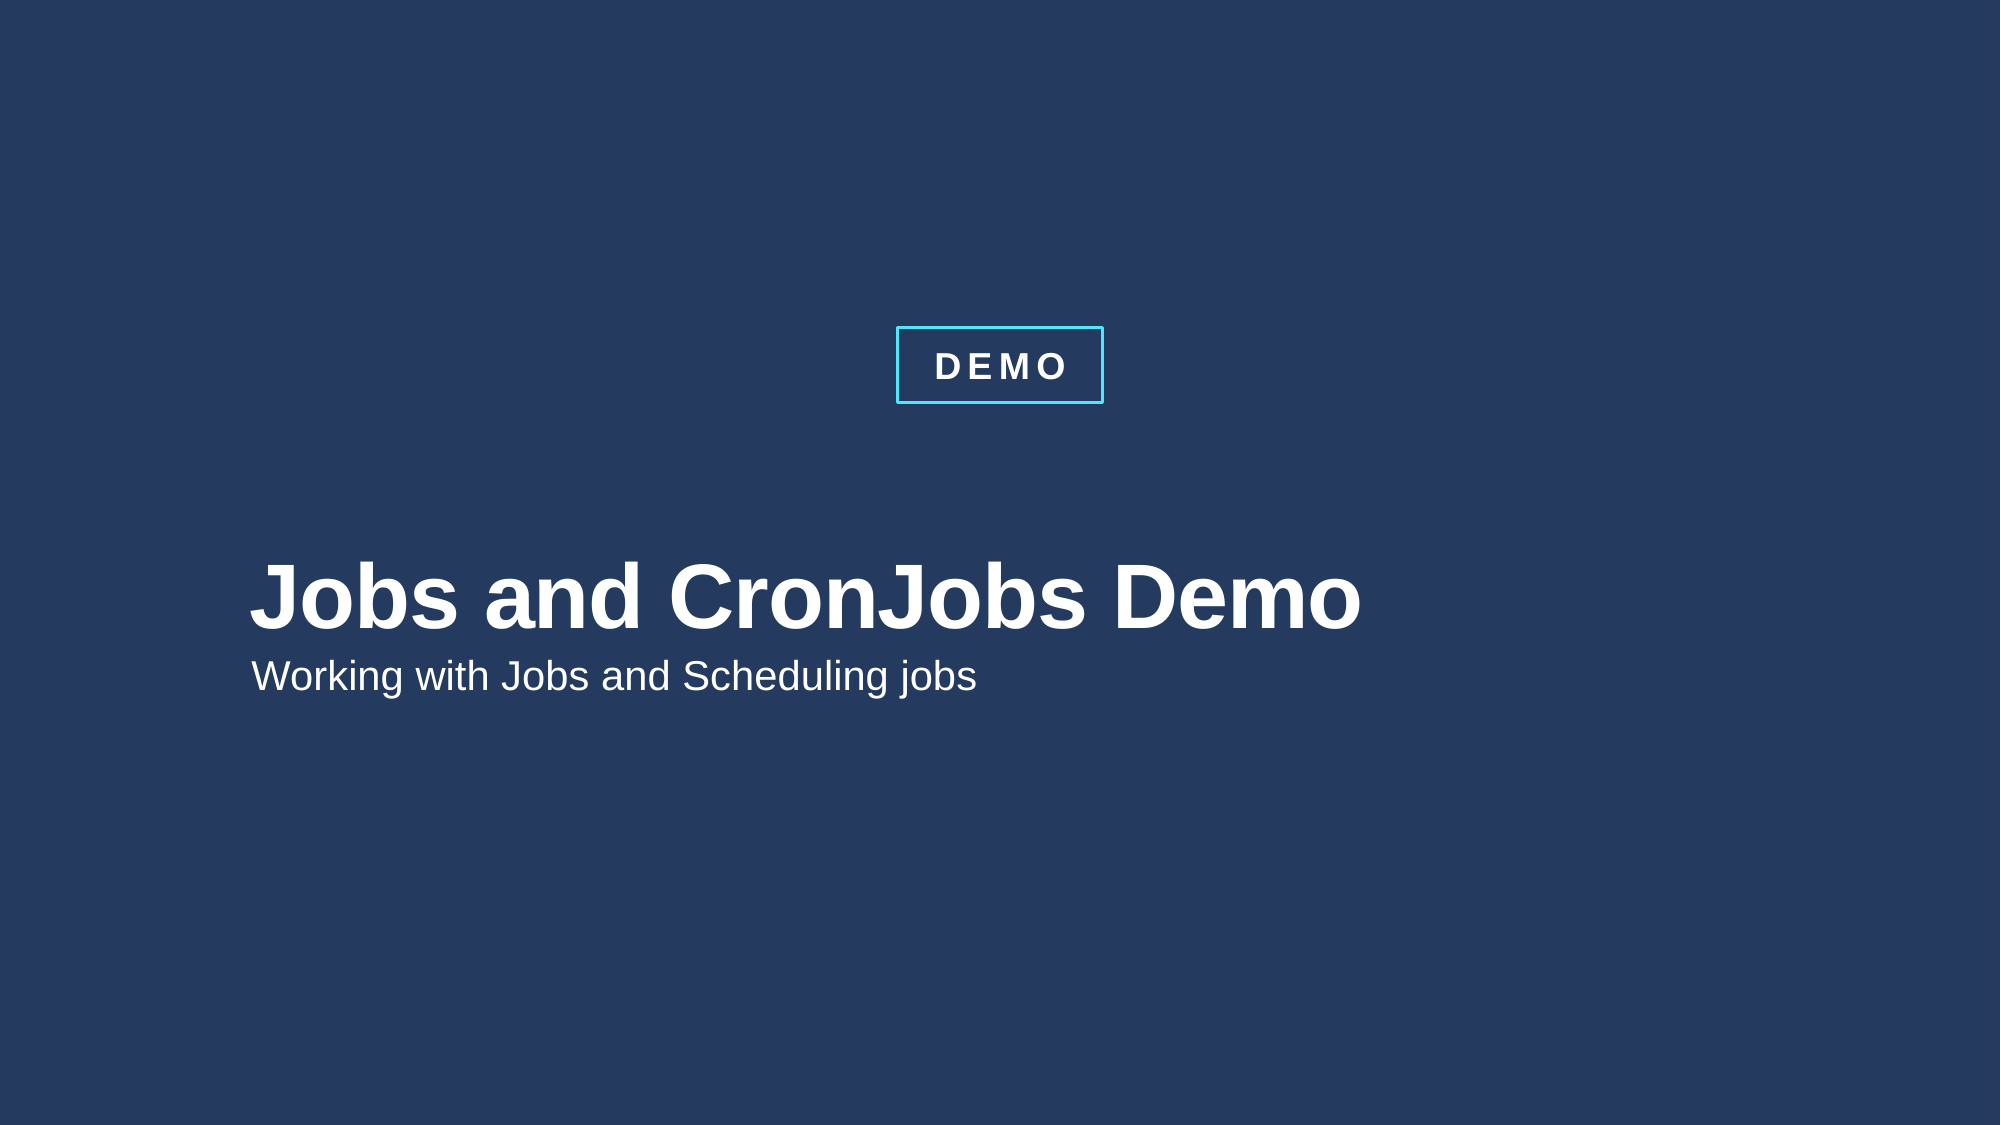

# Jobs and CronJobs Demo
Working with Jobs and Scheduling jobs